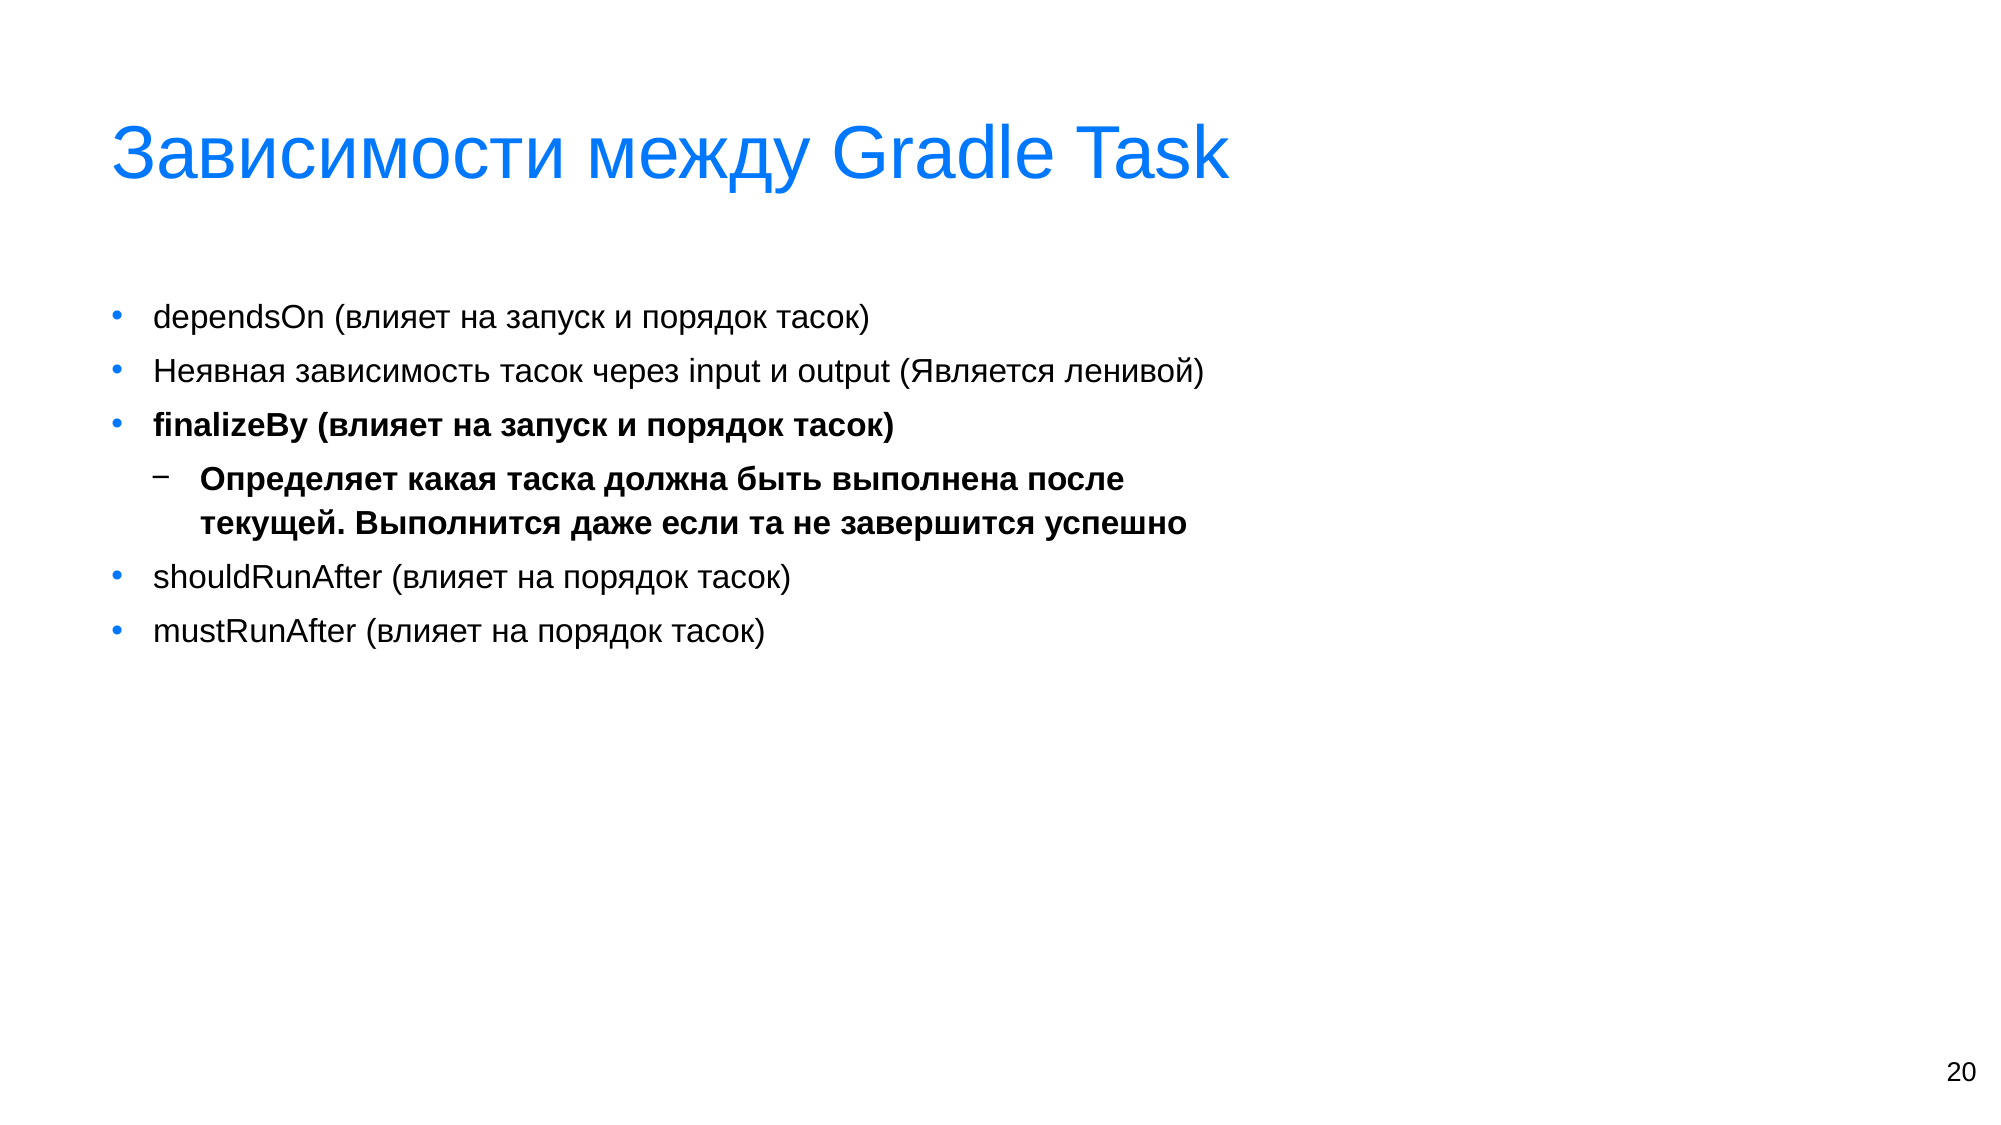

# Зависимости между Gradle Task

dependsOn (влияет на запуск и порядок тасок)
Неявная зависимость тасок через input и output (Является ленивой)
finalizeBy (влияет на запуск и порядок тасок)
Определяет какая таска должна быть выполнена после текущей. Выполнится даже если та не завершится успешно
shouldRunAfter (влияет на порядок тасок)
mustRunAfter (влияет на порядок тасок)

20